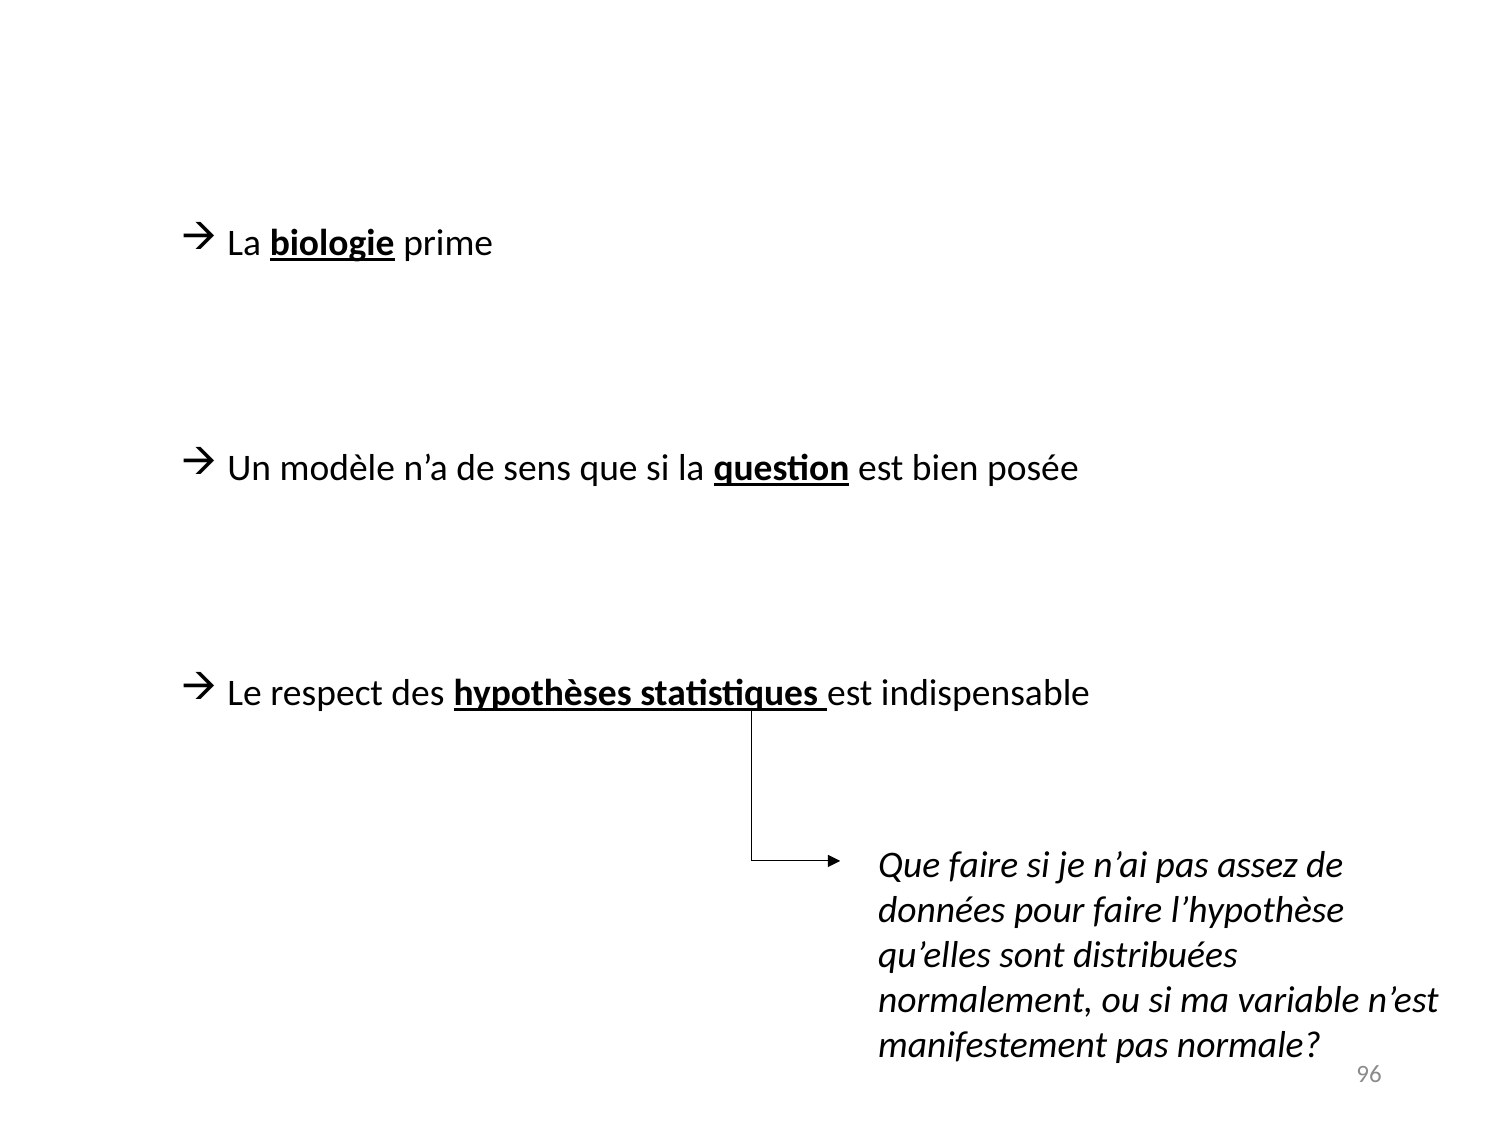

La biologie prime

Un modèle n’a de sens que si la question est bien posée

Le respect des hypothèses statistiques est indispensable
Que faire si je n’ai pas assez de données pour faire l’hypothèse qu’elles sont distribuées normalement, ou si ma variable n’est manifestement pas normale?
96